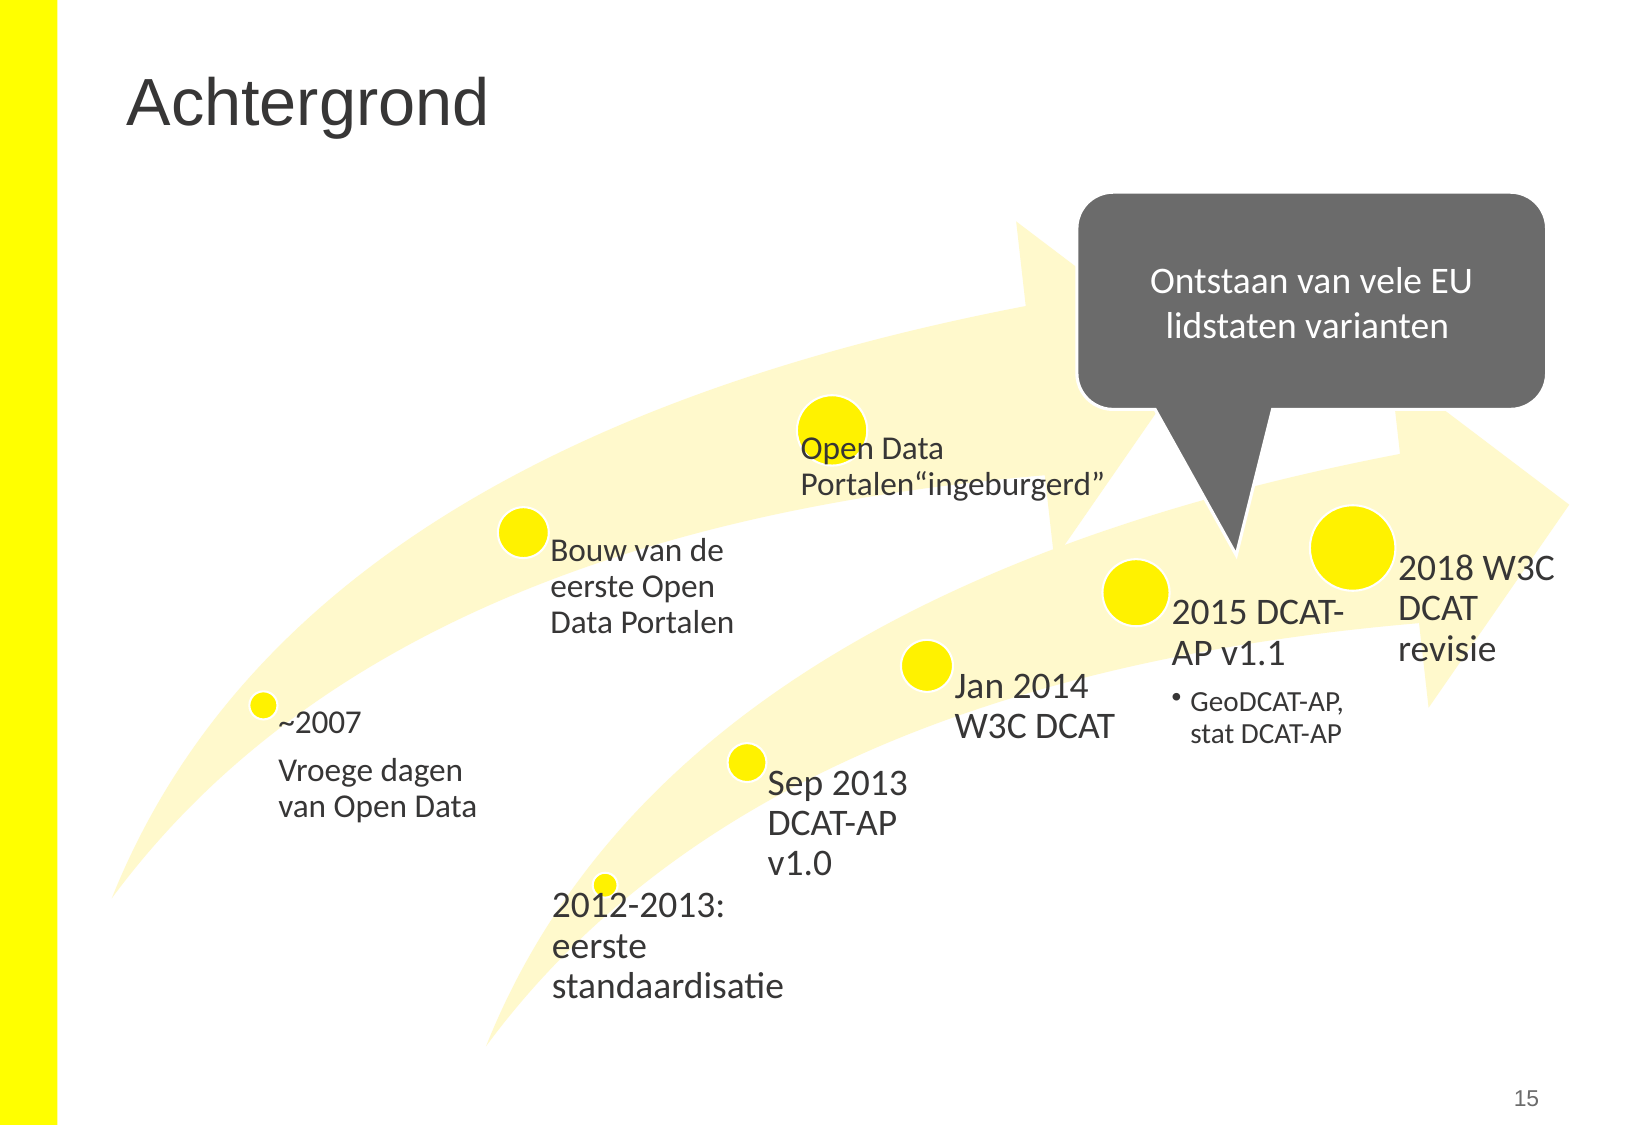

# Achtergrond
Ontstaan van vele EU lidstaten varianten
~2007
Vroege dagen van Open Data
Bouw van de eerste Open Data Portalen
Open Data Portalen“ingeburgerd”
2012-2013: eerste standaardisatie
Sep 2013 DCAT-AP v1.0
Jan 2014 W3C DCAT
2015 DCAT-AP v1.1
GeoDCAT-AP, stat DCAT-AP
2018 W3C DCAT revisie
15